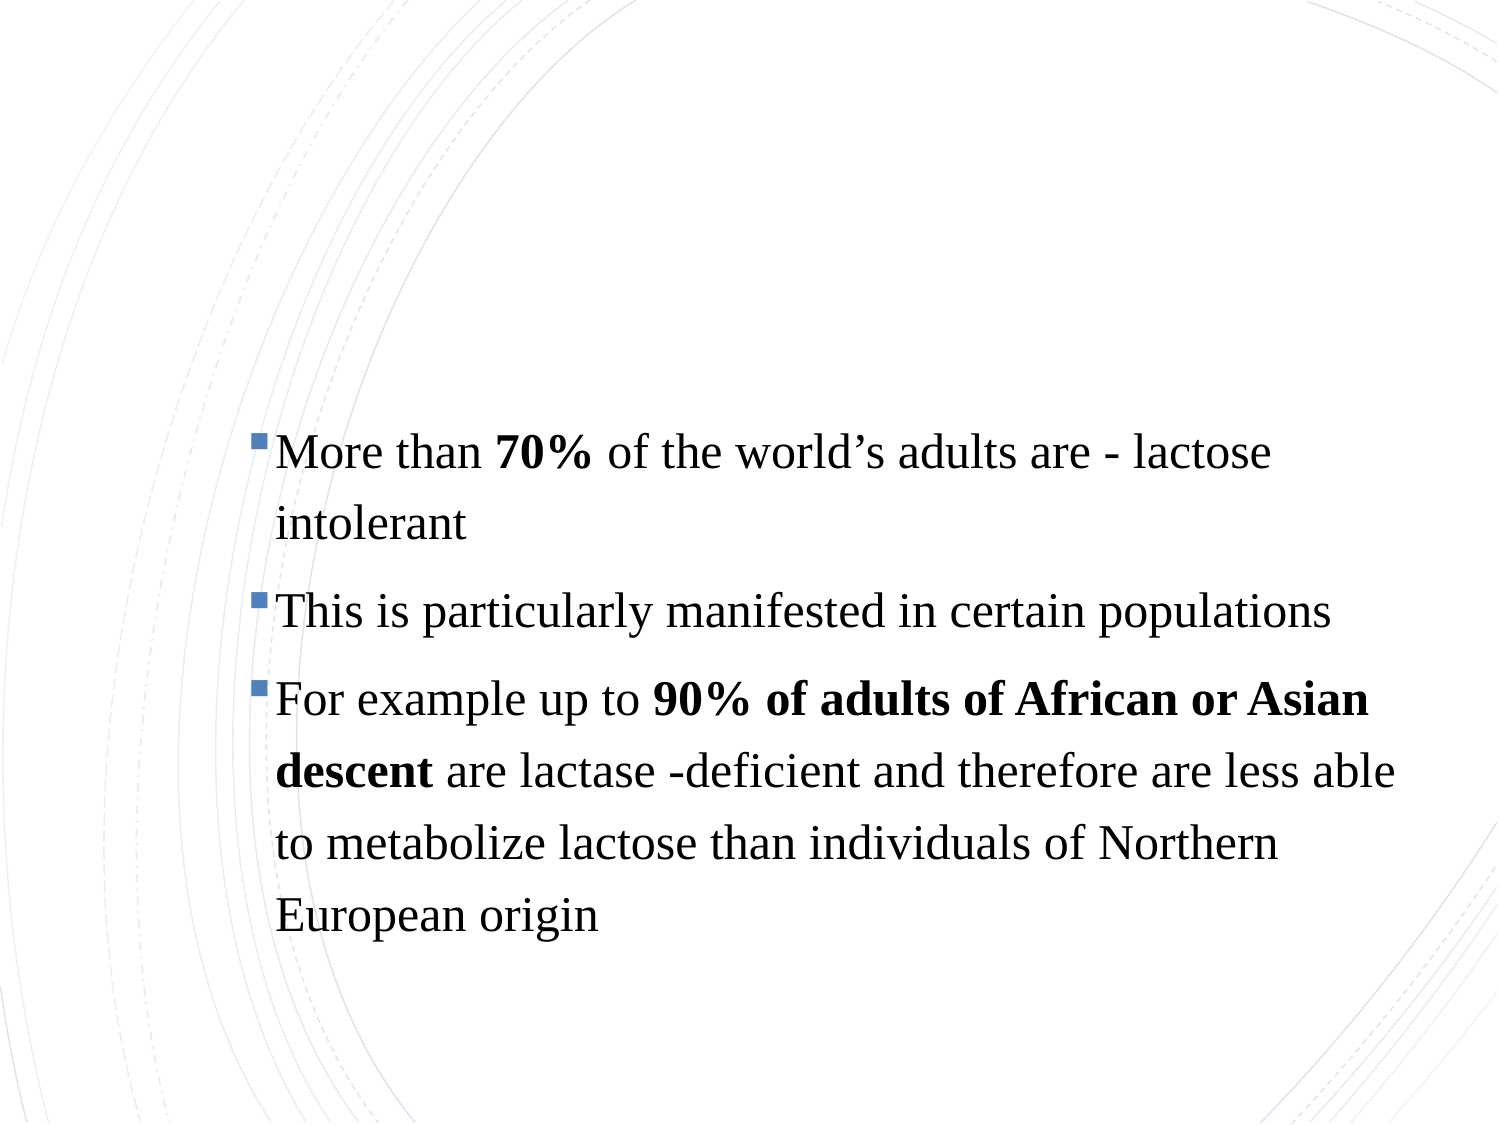

#
More than 70% of the world’s adults are - lactose intolerant
This is particularly manifested in certain populations
For example up to 90% of adults of African or Asian descent are lactase -deficient and therefore are less able to metabolize lactose than individuals of Northern European origin